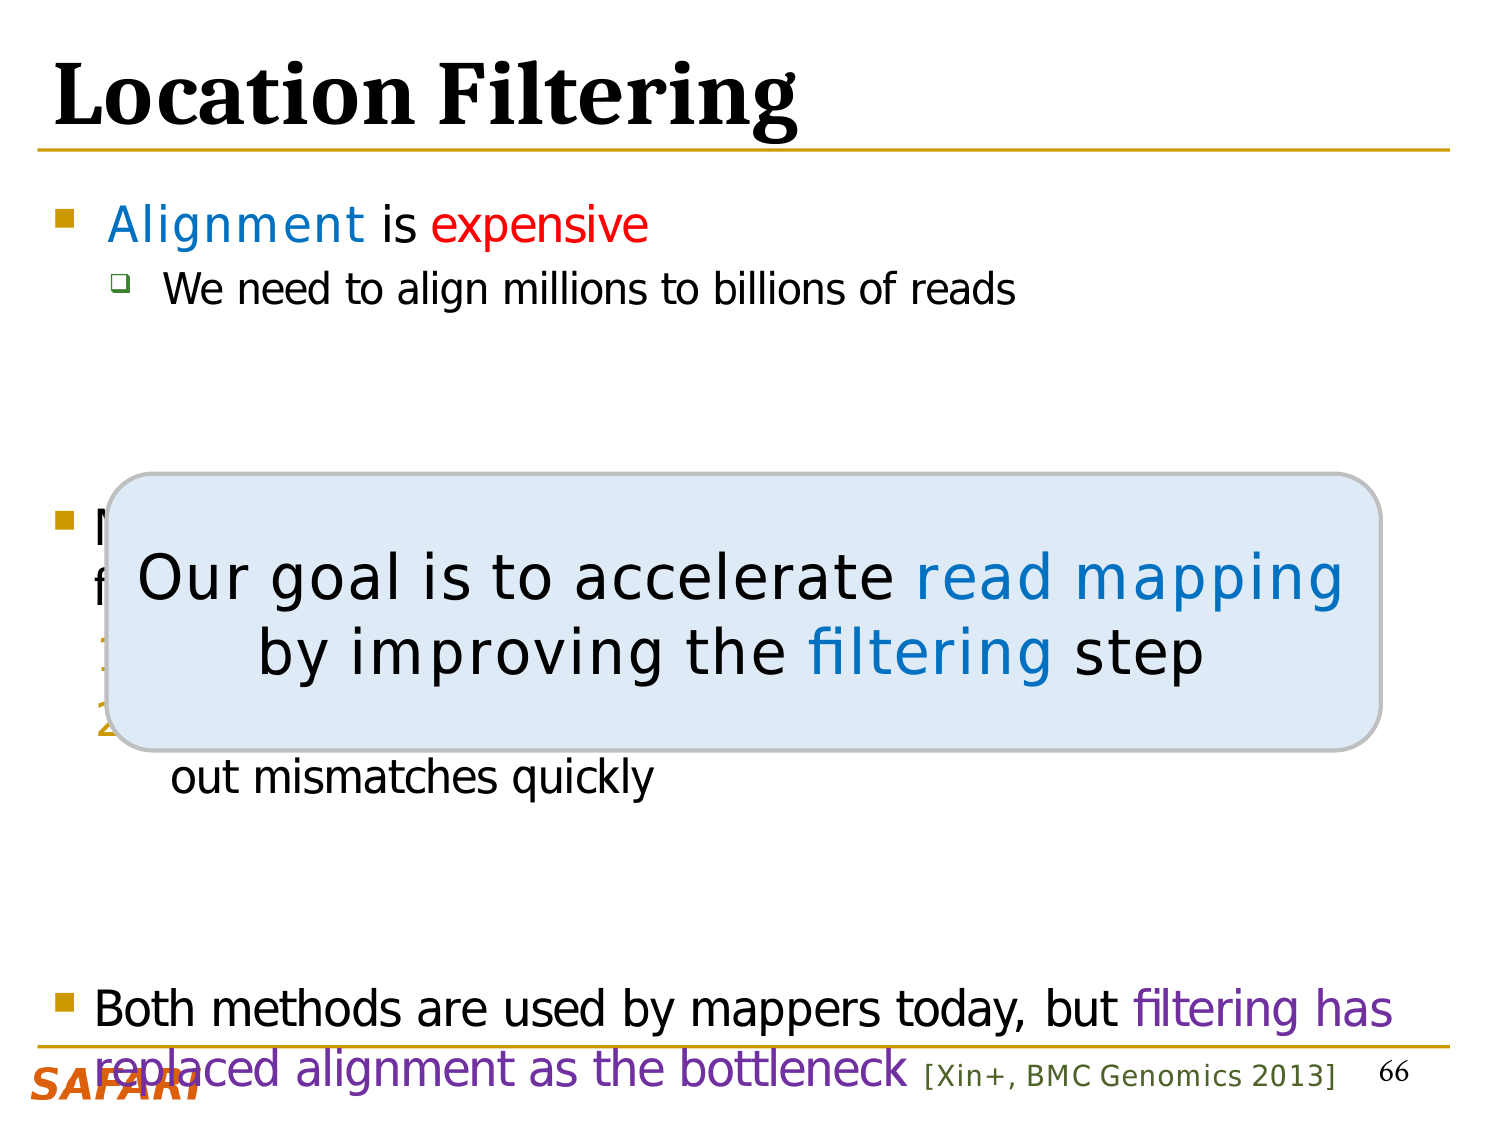

# Location Filtering
Alignment is expensive
We need to align millions to billions of reads

Modern read mappers reduce the time spent on alignment for increased performance. Can be done in two ways:
Optimize the algorithm for alignment
Reduce the number of alignments necessary by filtering out mismatches quickly

Both methods are used by mappers today, but filtering has replaced alignment as the bottleneck [Xin+, BMC Genomics 2013]

Our goal is to accelerate read mapping
by improving the filtering step
66